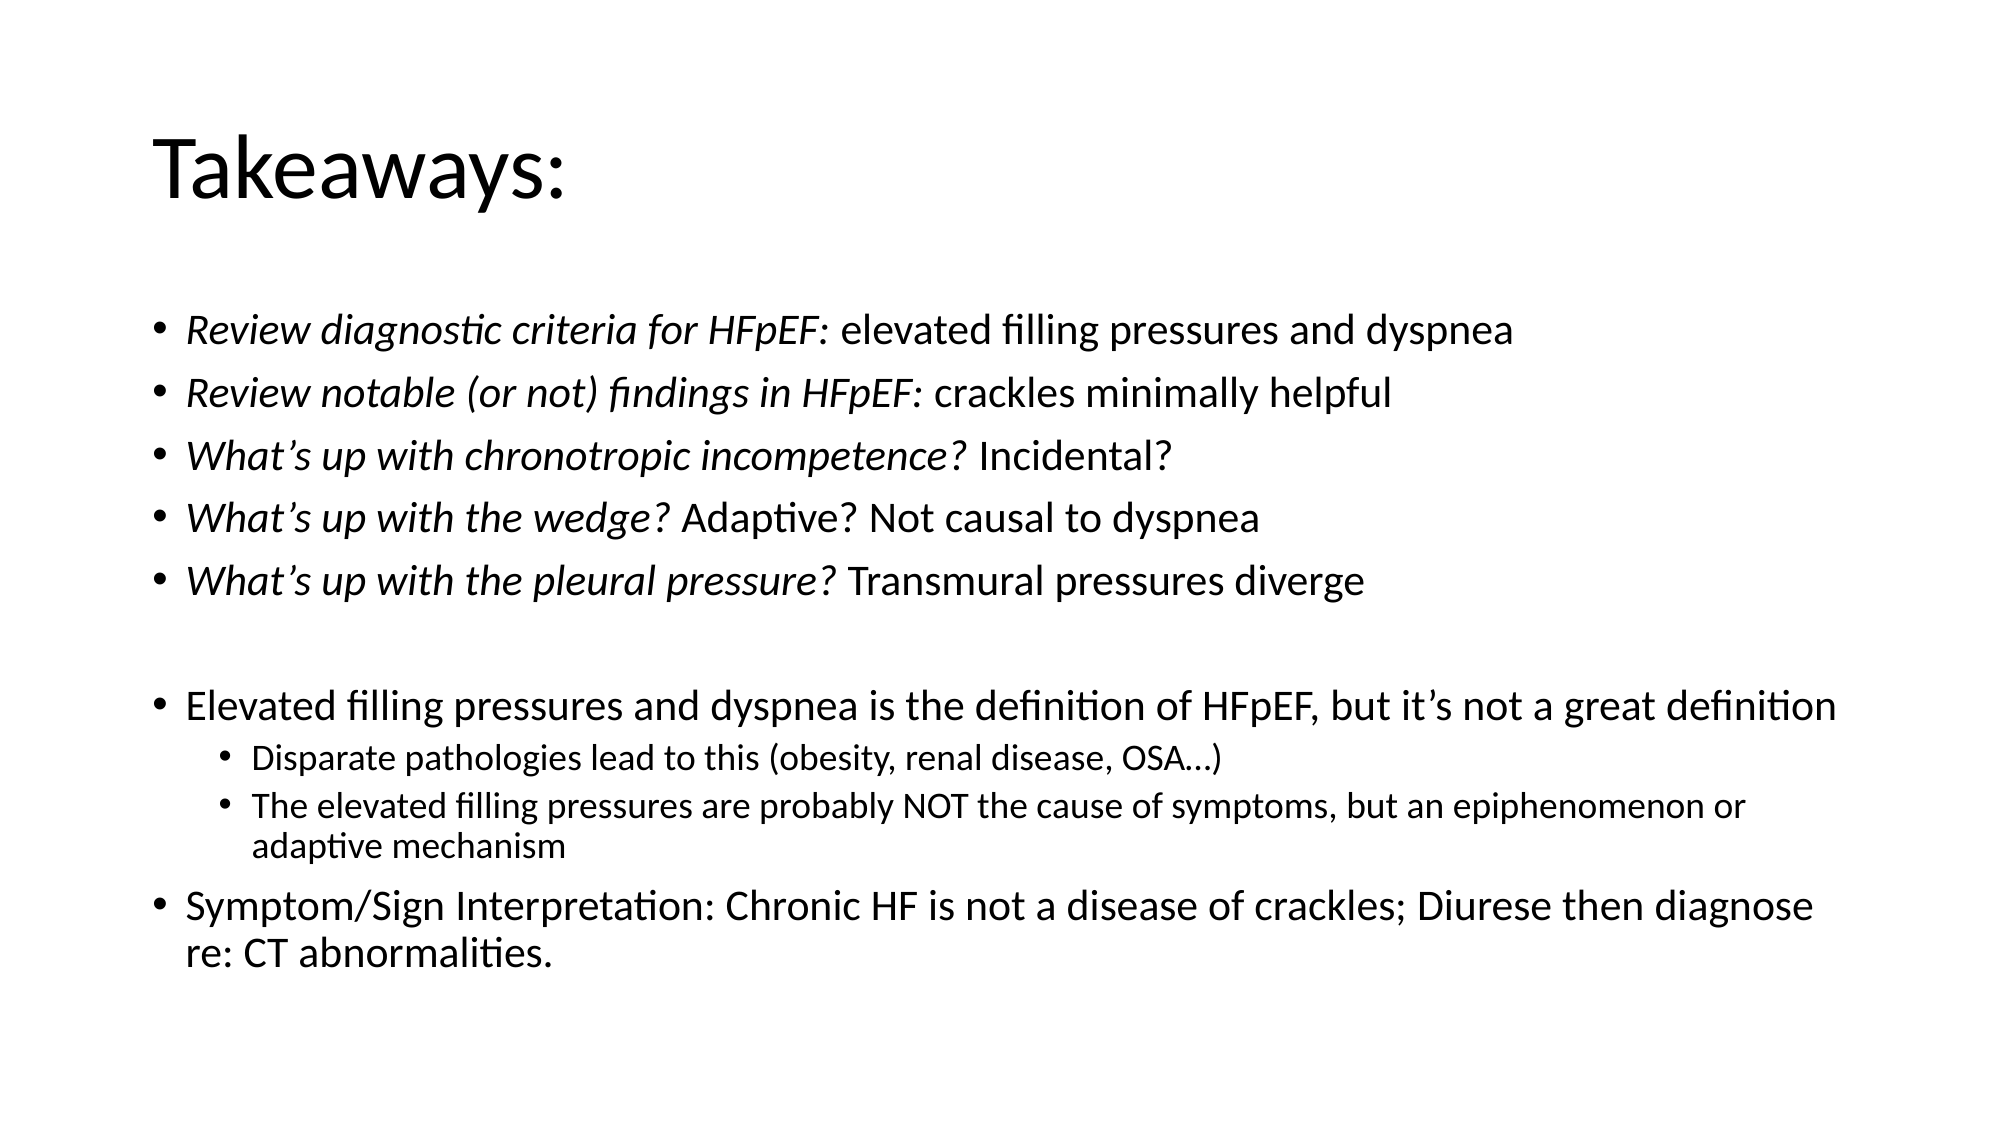

# Takeaways:
Review diagnostic criteria for HFpEF: elevated filling pressures and dyspnea
Review notable (or not) findings in HFpEF: crackles minimally helpful
What’s up with chronotropic incompetence? Incidental?
What’s up with the wedge? Adaptive? Not causal to dyspnea
What’s up with the pleural pressure? Transmural pressures diverge

Elevated filling pressures and dyspnea is the definition of HFpEF, but it’s not a great definition
Disparate pathologies lead to this (obesity, renal disease, OSA…)
The elevated filling pressures are probably NOT the cause of symptoms, but an epiphenomenon or adaptive mechanism
Symptom/Sign Interpretation: Chronic HF is not a disease of crackles; Diurese then diagnose re: CT abnormalities.